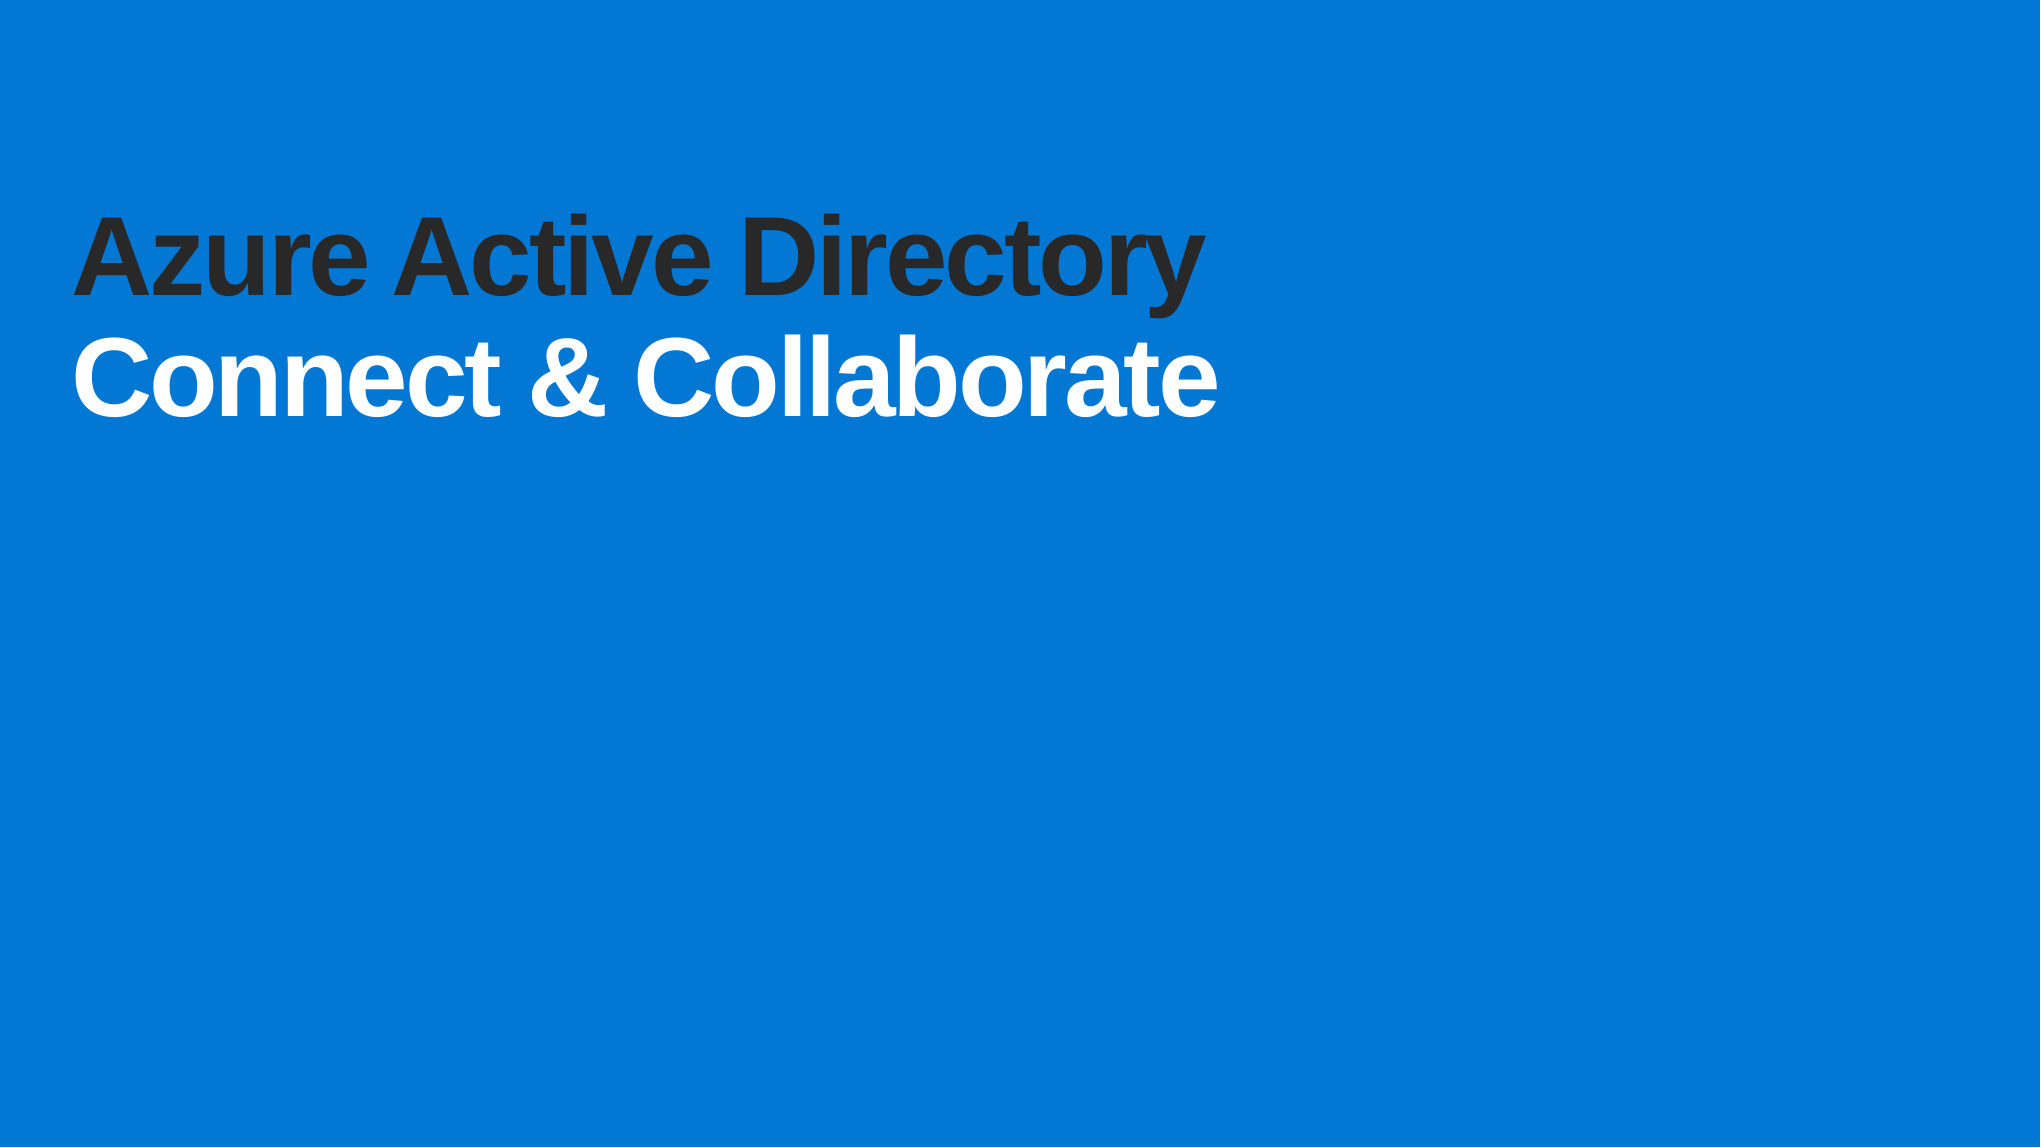

# Azure Active Directory Connect & Collaborate